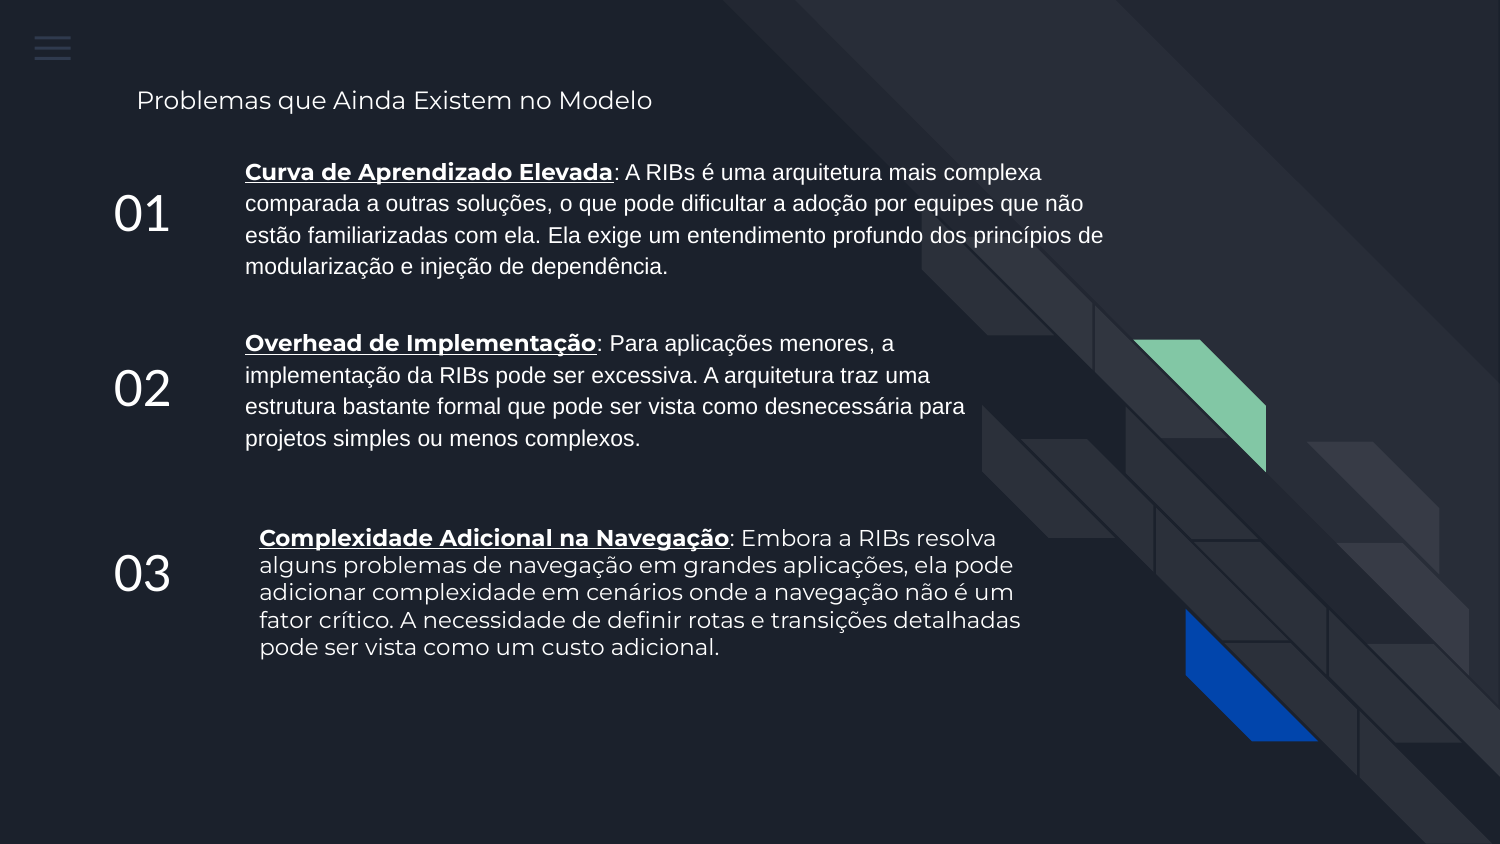

# Problemas que Ainda Existem no Modelo
Curva de Aprendizado Elevada: A RIBs é uma arquitetura mais complexa comparada a outras soluções, o que pode dificultar a adoção por equipes que não estão familiarizadas com ela. Ela exige um entendimento profundo dos princípios de modularização e injeção de dependência.
01

Overhead de Implementação: Para aplicações menores, a implementação da RIBs pode ser excessiva. A arquitetura traz uma estrutura bastante formal que pode ser vista como desnecessária para projetos simples ou menos complexos.
02

Complexidade Adicional na Navegação: Embora a RIBs resolva alguns problemas de navegação em grandes aplicações, ela pode adicionar complexidade em cenários onde a navegação não é um fator crítico. A necessidade de definir rotas e transições detalhadas pode ser vista como um custo adicional.
03